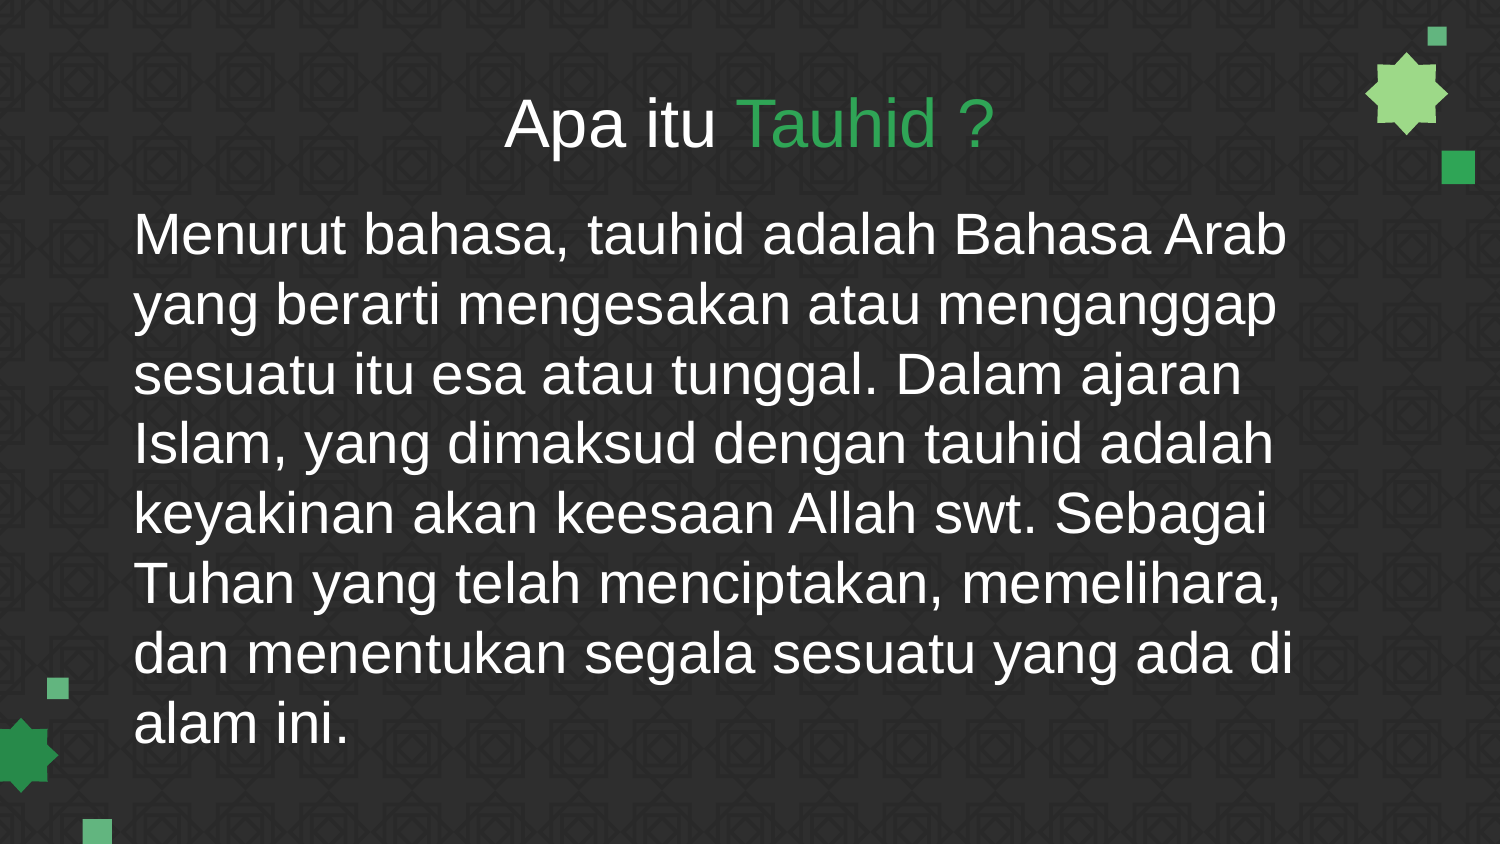

# Apa itu Tauhid ?
Menurut bahasa, tauhid adalah Bahasa Arab yang berarti mengesakan atau menganggap sesuatu itu esa atau tunggal. Dalam ajaran Islam, yang dimaksud dengan tauhid adalah keyakinan akan keesaan Allah swt. Sebagai Tuhan yang telah menciptakan, memelihara, dan menentukan segala sesuatu yang ada di alam ini.